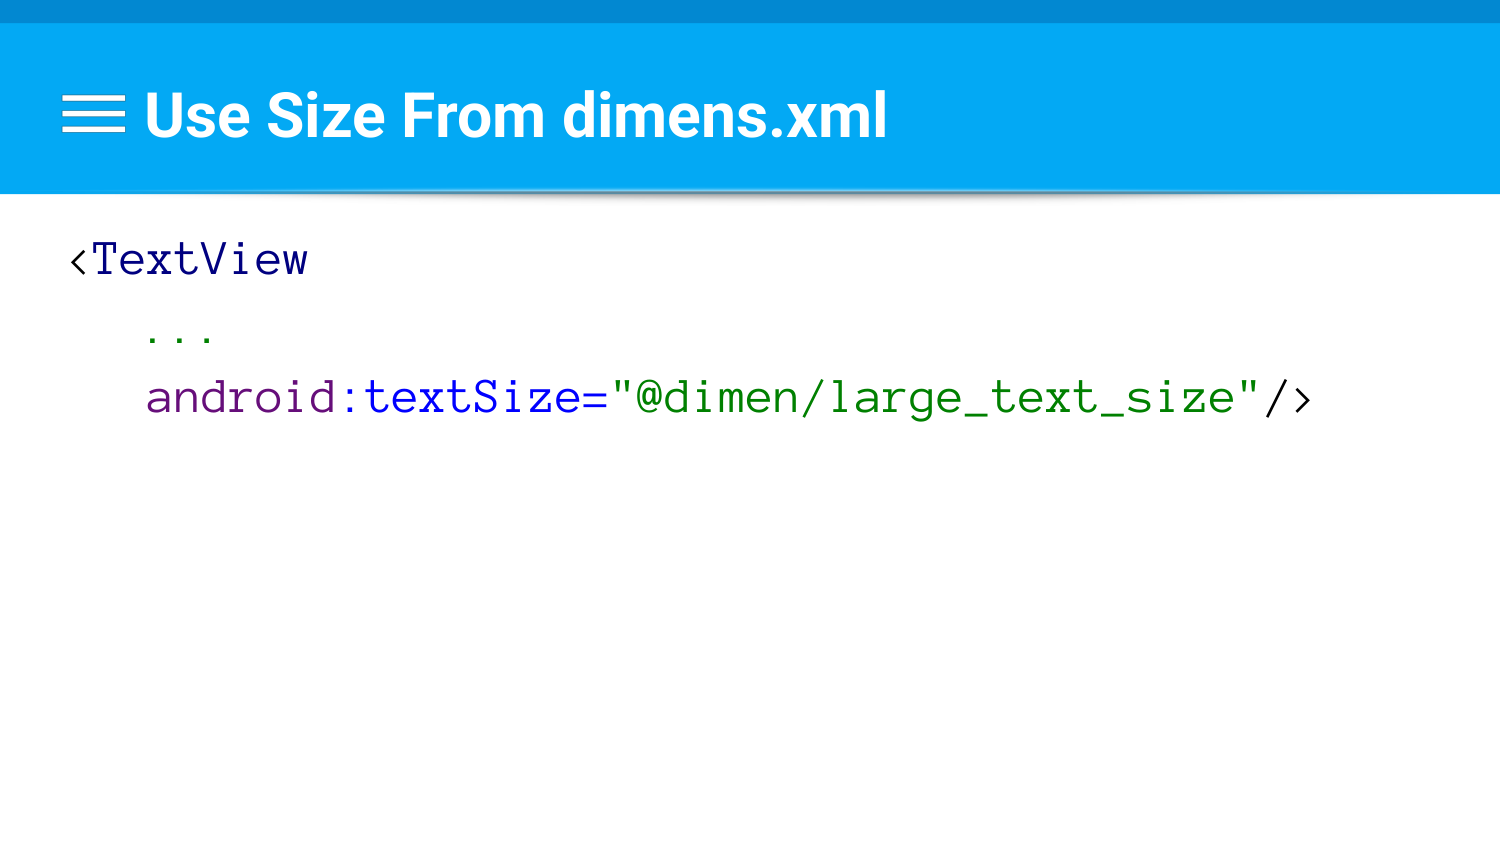

# Use Size From dimens.xml
<TextView
...
   android:textSize="@dimen/large_text_size"/>